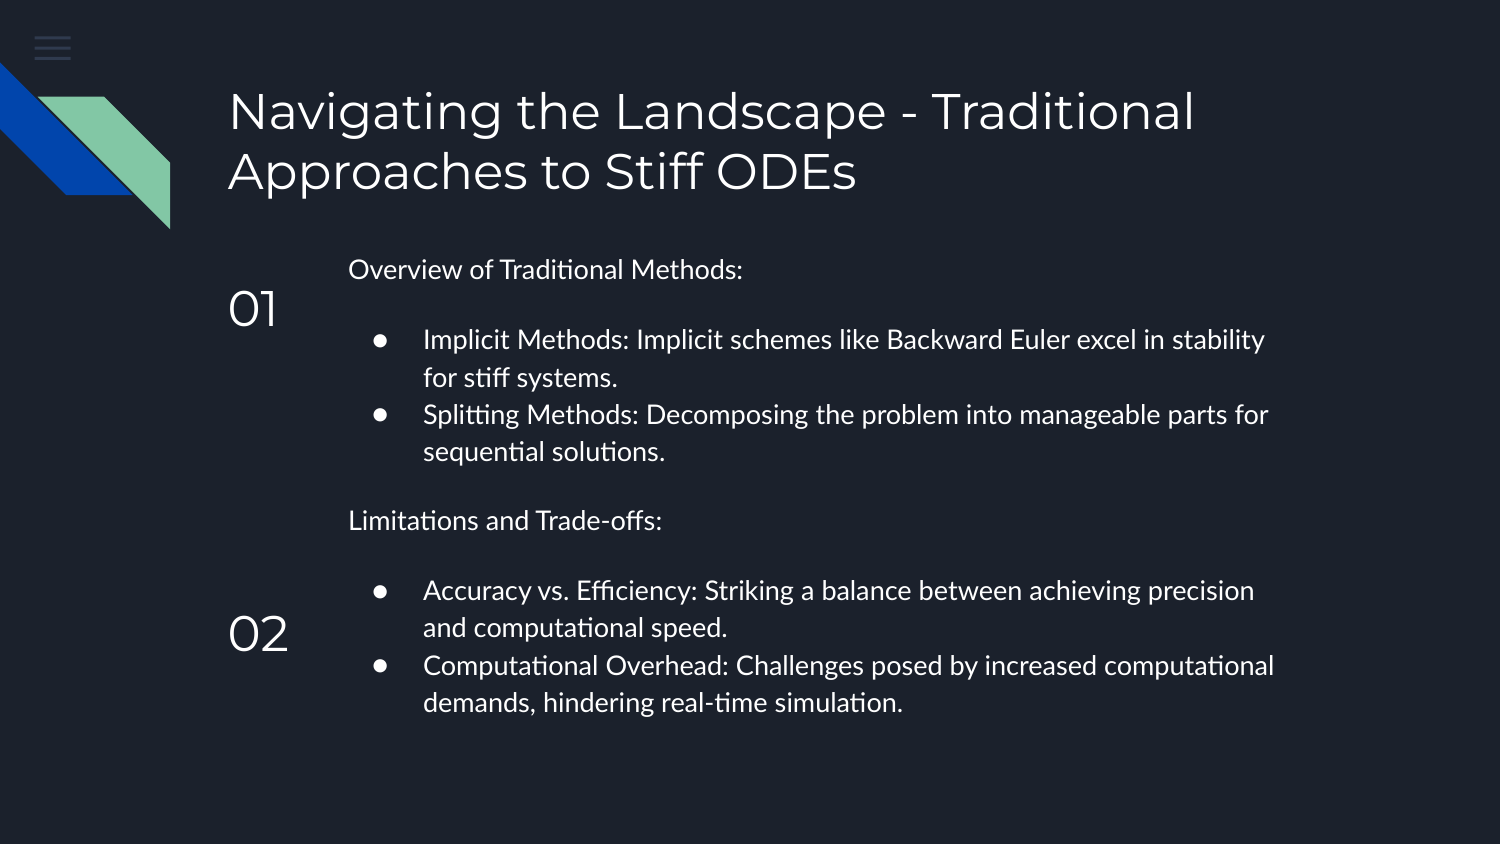

# Navigating the Landscape - Traditional Approaches to Stiff ODEs
Overview of Traditional Methods:
Implicit Methods: Implicit schemes like Backward Euler excel in stability for stiff systems.
Splitting Methods: Decomposing the problem into manageable parts for sequential solutions.

01

Limitations and Trade-offs:
Accuracy vs. Efficiency: Striking a balance between achieving precision and computational speed.
Computational Overhead: Challenges posed by increased computational demands, hindering real-time simulation.

02